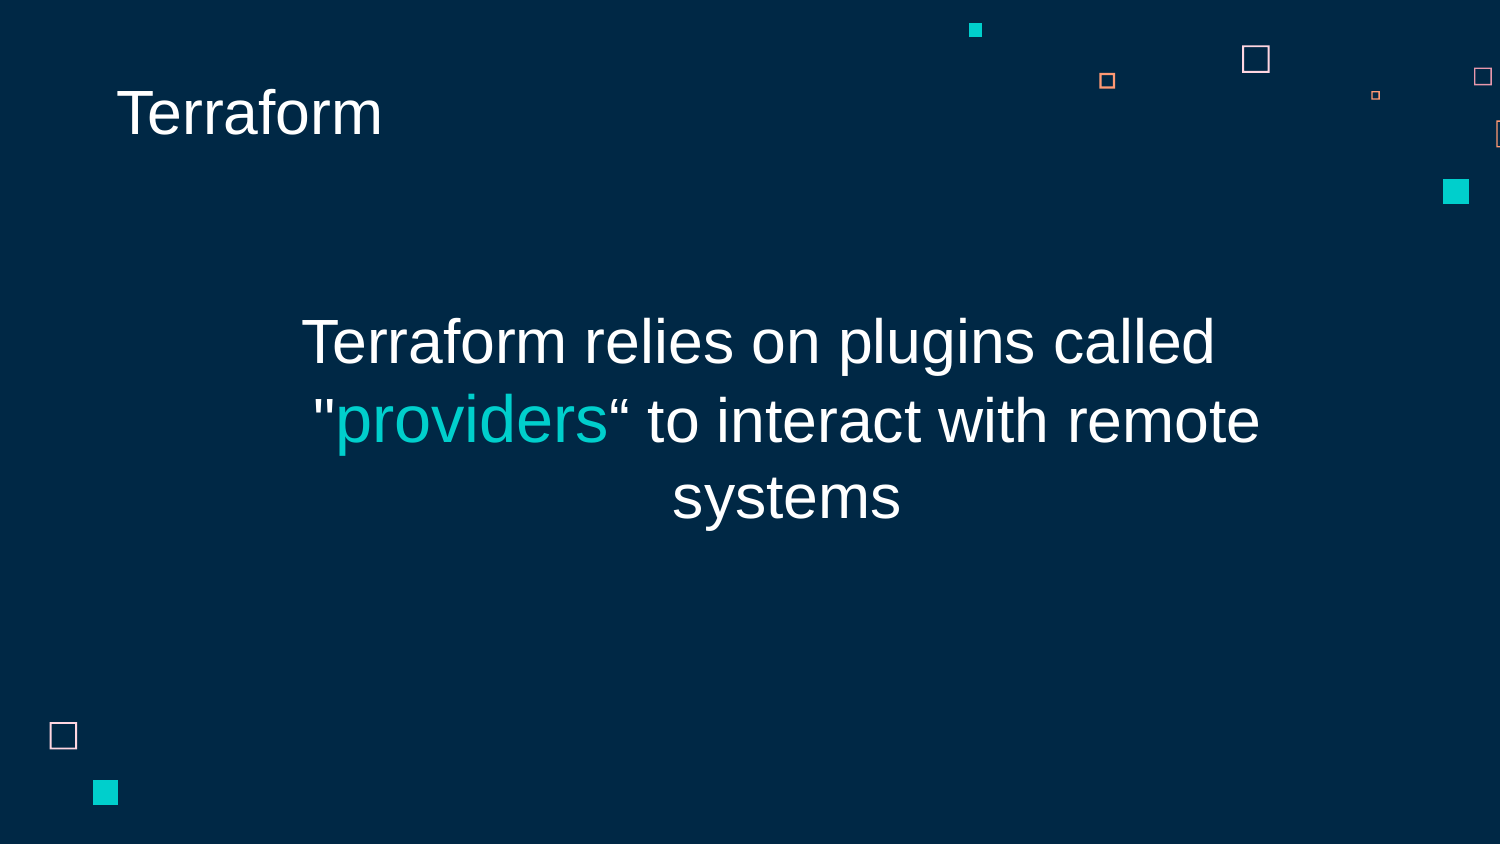

# Terraform
Terraform relies on plugins called "providers“ to interact with remote systems